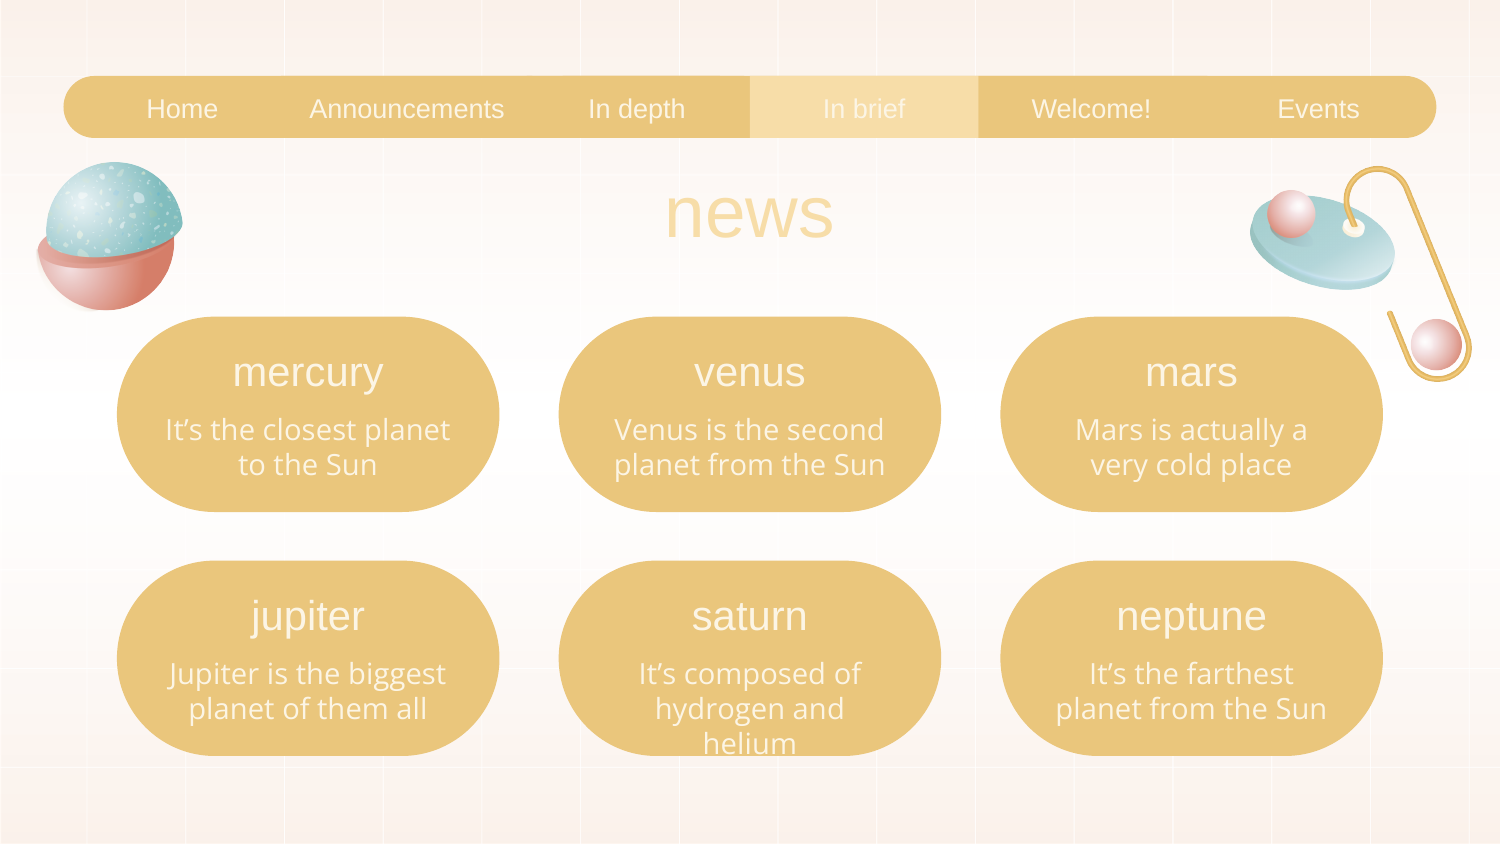

Home
Announcements
In depth
In brief
Welcome!
Events
# news

mercury
venus
mars
It’s the closest planet to the Sun
Venus is the second planet from the Sun
Mars is actually a very cold place

jupiter
saturn
neptune
Jupiter is the biggest planet of them all
It’s composed of hydrogen and helium
It’s the farthest planet from the Sun